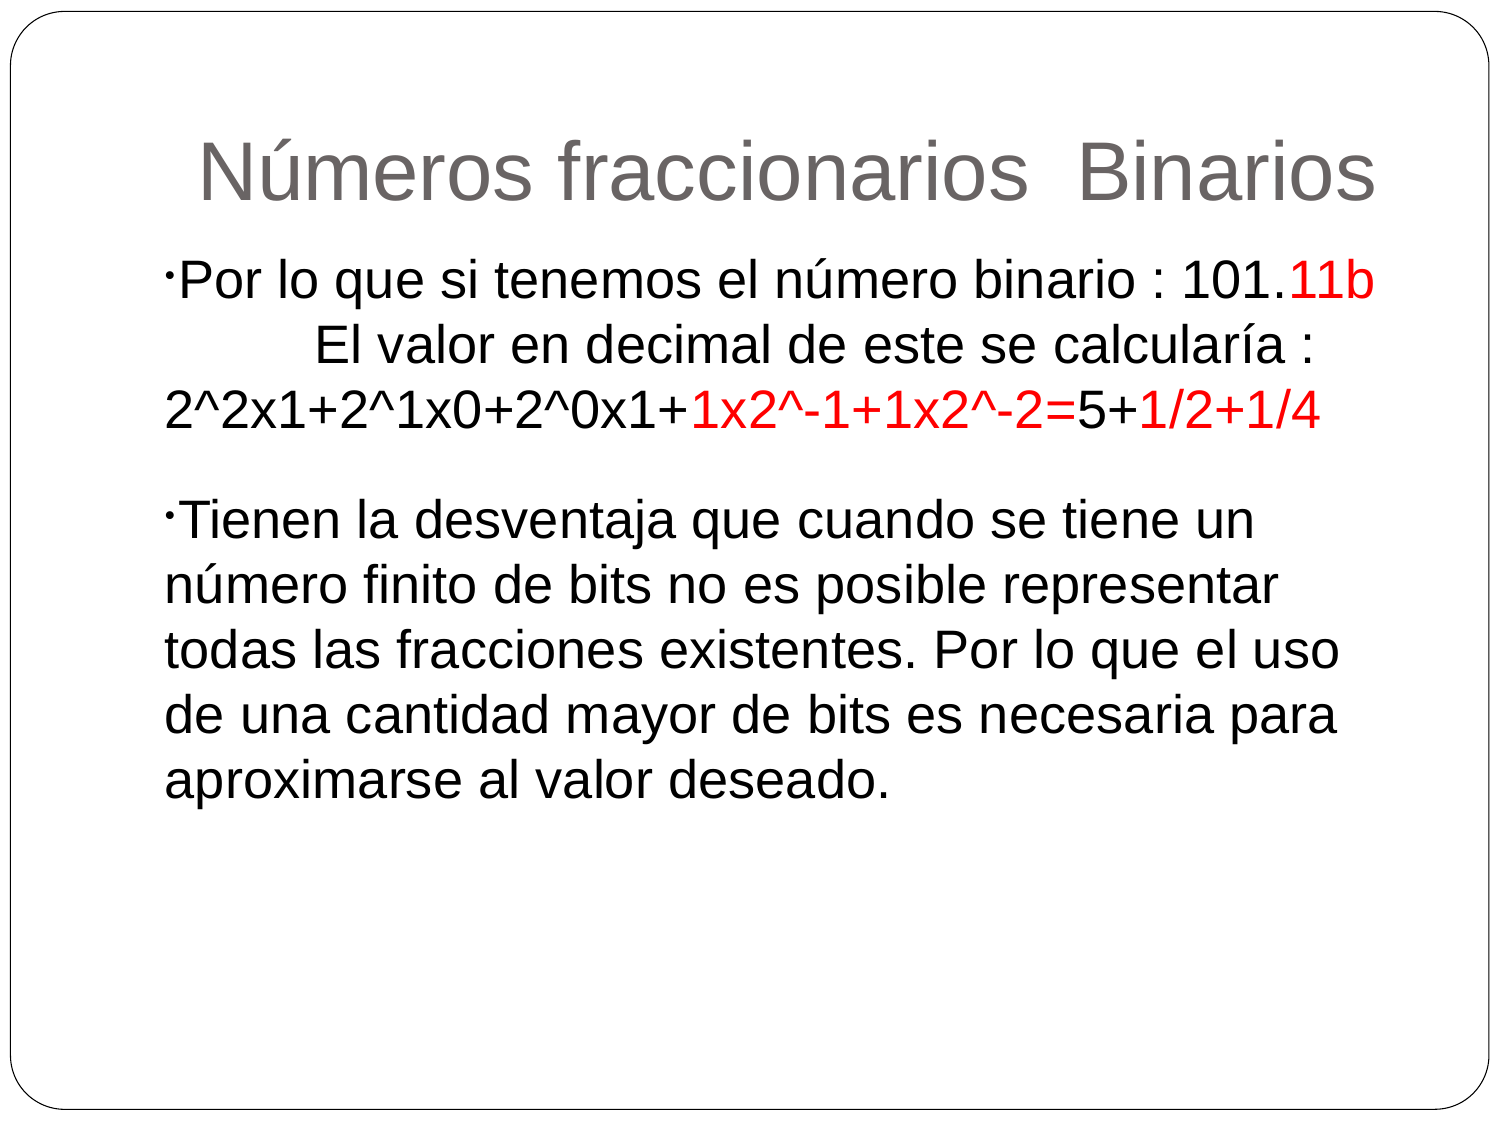

Números fraccionarios  Binarios
Por lo que si tenemos el número binario : 101.11b
	El valor en decimal de este se calcularía :
2^2x1+2^1x0+2^0x1+1x2^-1+1x2^-2=5+1/2+1/4

Tienen la desventaja que cuando se tiene un número finito de bits no es posible representar todas las fracciones existentes. Por lo que el uso de una cantidad mayor de bits es necesaria para aproximarse al valor deseado.